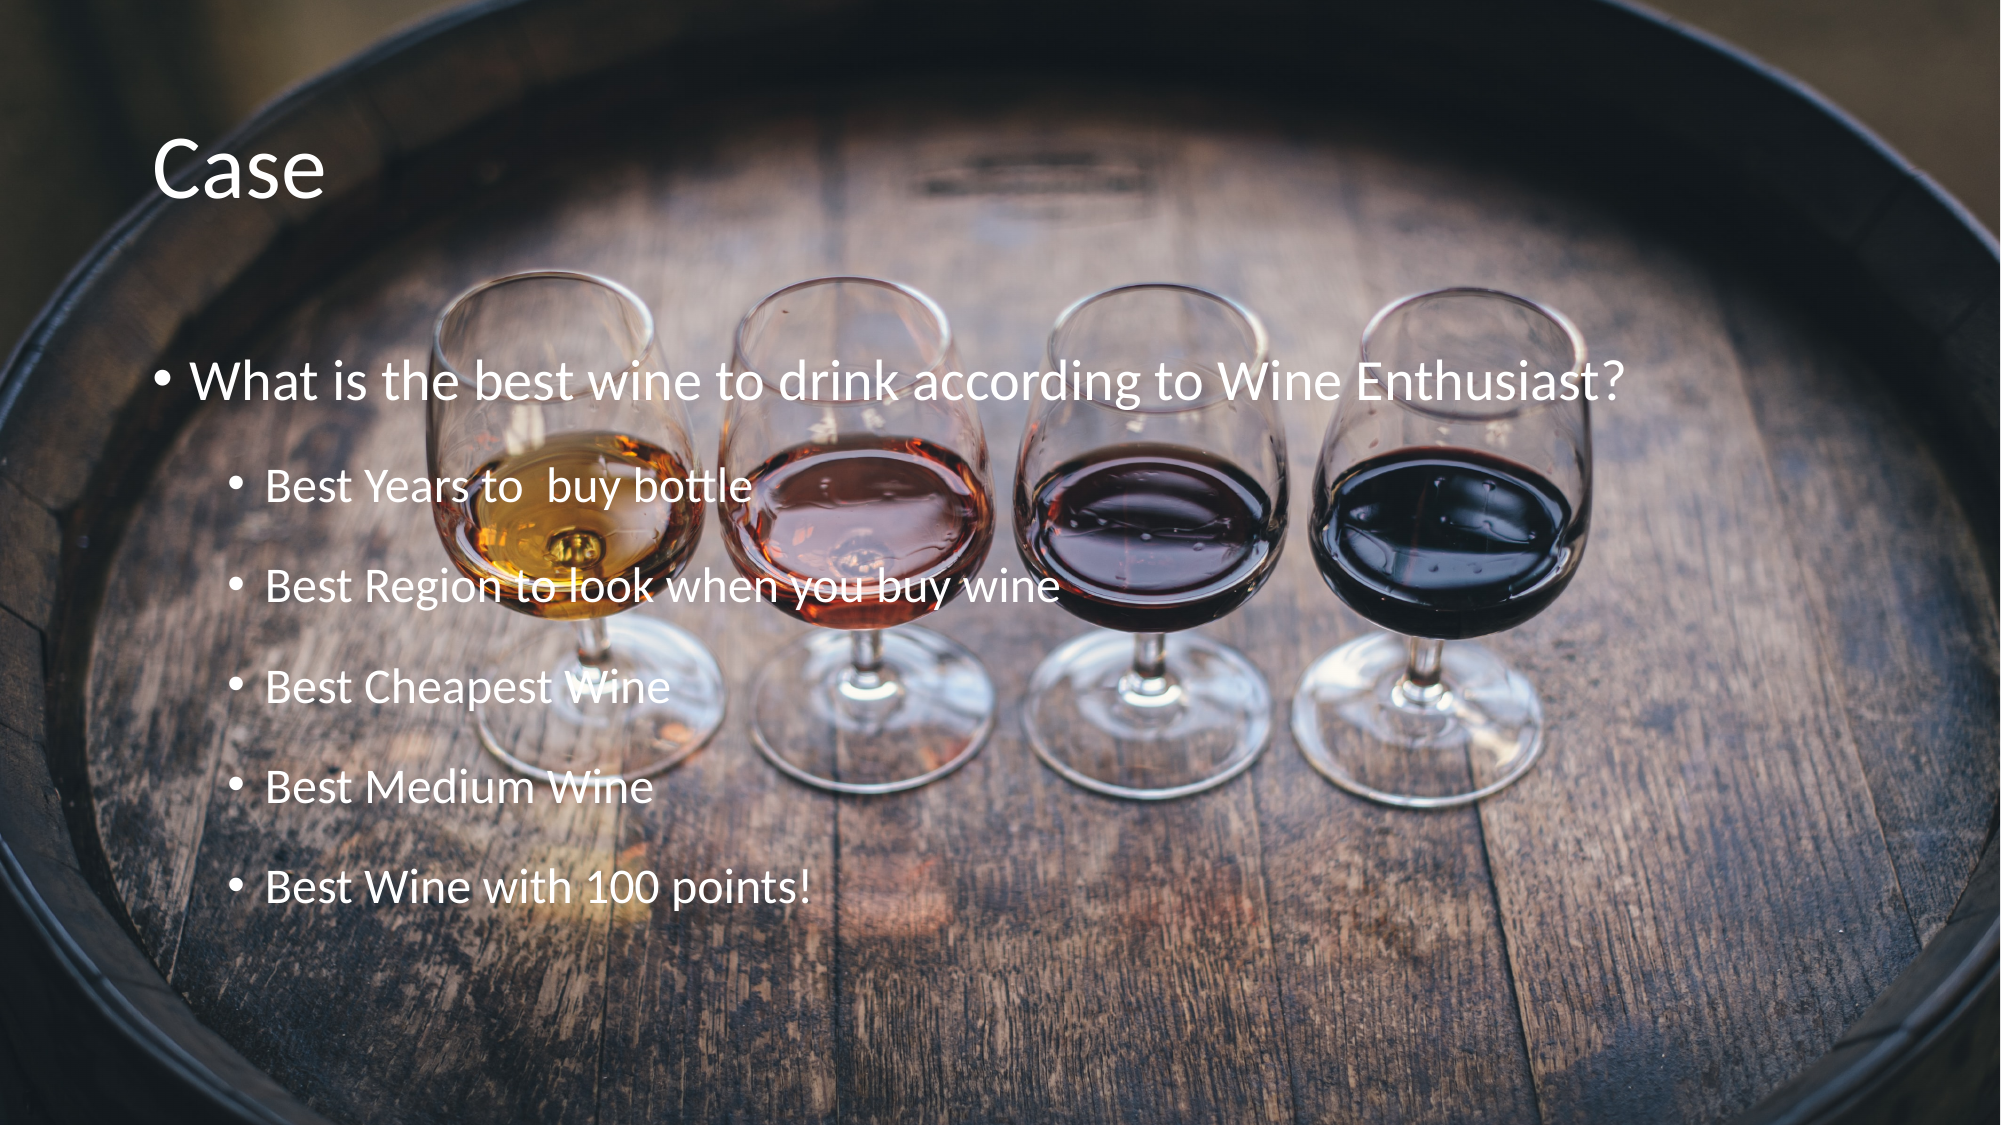

# Case
What is the best wine to drink according to Wine Enthusiast?
Best Years to  buy bottle
Best Region to look when you buy wine
Best Cheapest Wine
Best Medium Wine
Best Wine with 100 points!